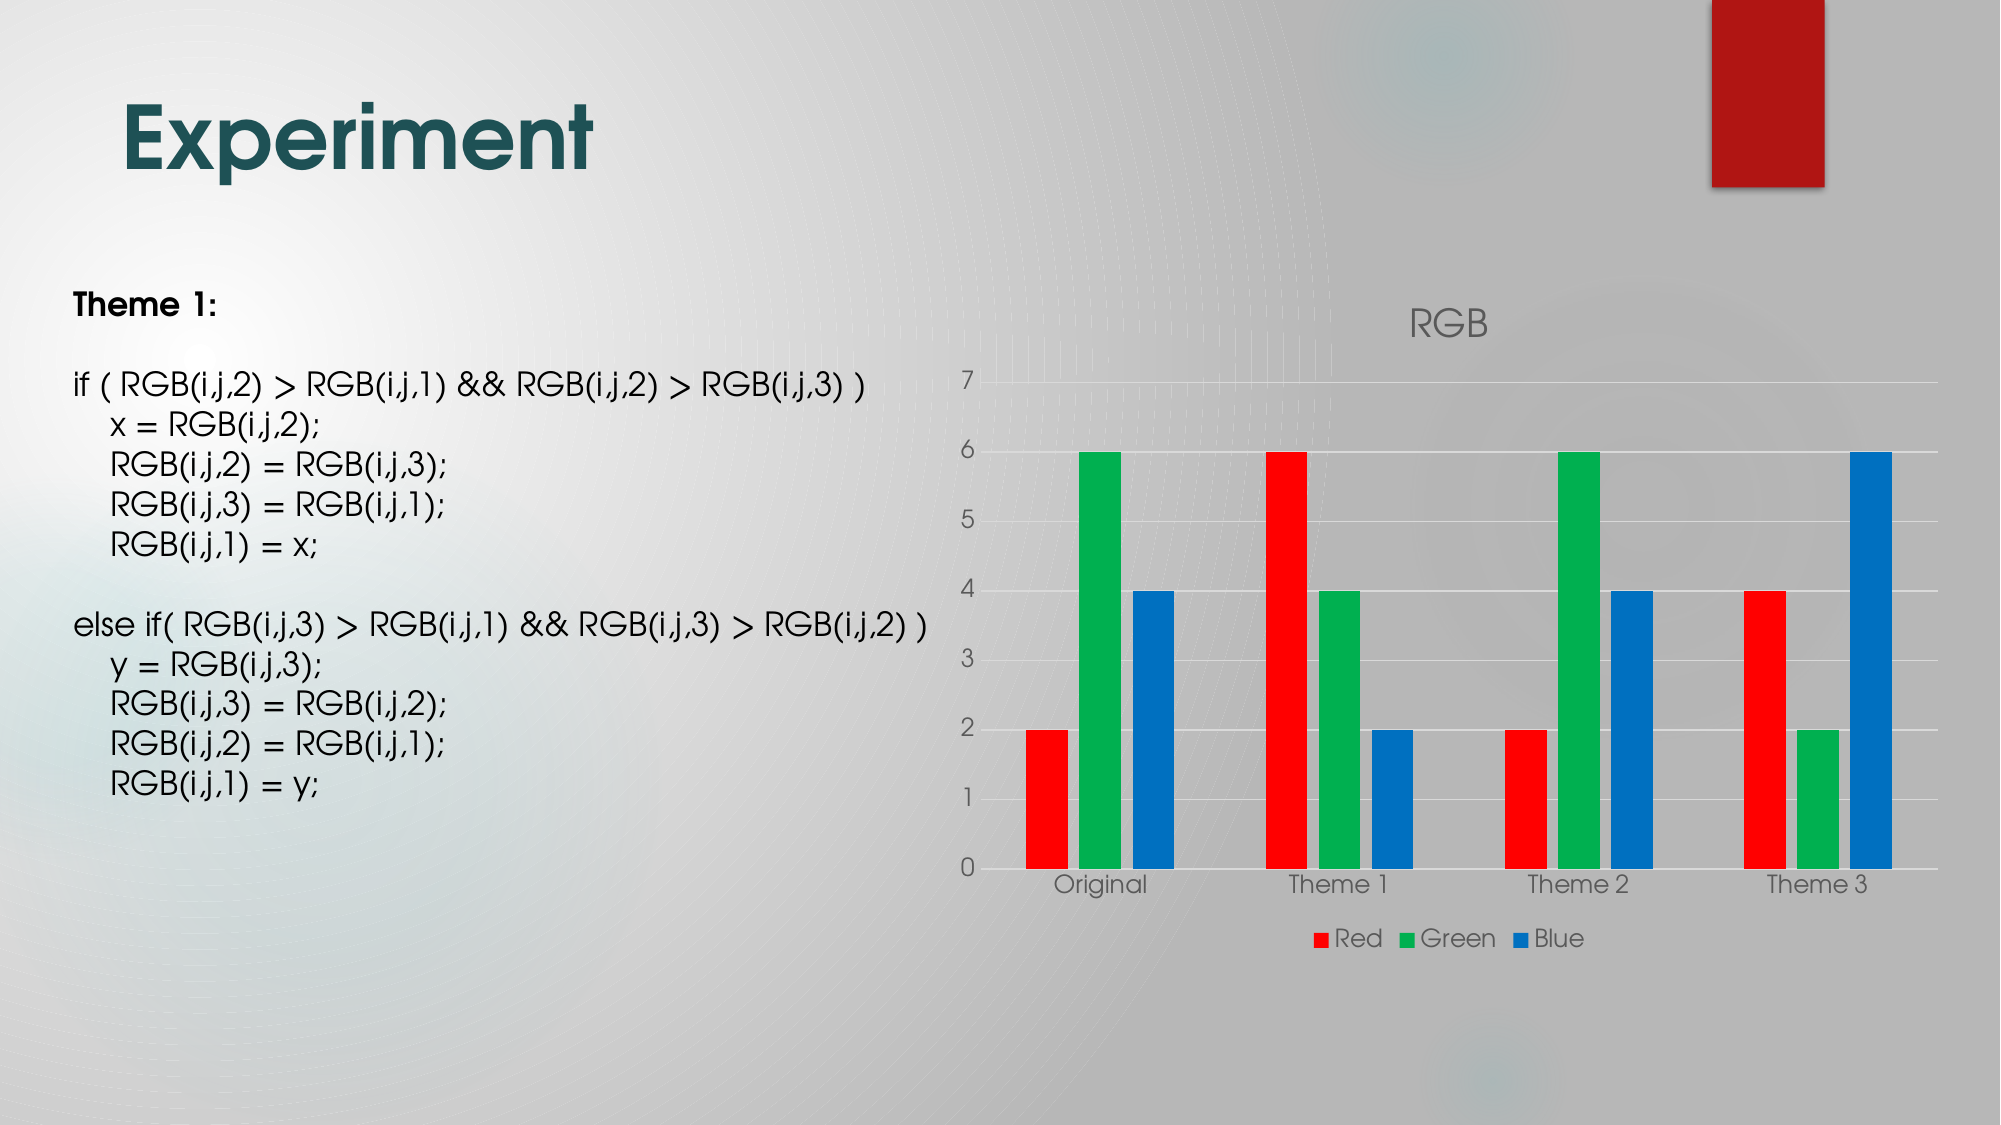

# Experiment
Theme 1:

if ( RGB(i,j,2) > RGB(i,j,1) && RGB(i,j,2) > RGB(i,j,3) )
    x = RGB(i,j,2);
    RGB(i,j,2) = RGB(i,j,3);
    RGB(i,j,3) = RGB(i,j,1);
    RGB(i,j,1) = x;

else if( RGB(i,j,3) > RGB(i,j,1) && RGB(i,j,3) > RGB(i,j,2) )
    y = RGB(i,j,3);
    RGB(i,j,3) = RGB(i,j,2);
    RGB(i,j,2) = RGB(i,j,1);
    RGB(i,j,1) = y;

### Chart: RGB

| Category | Red | Green | Blue |
|---|---|---|---|
| Original | 2.0 | 6.0 | 4.0 |
| Theme 1 | 6.0 | 4.0 | 2.0 |
| Theme 2 | 2.0 | 6.0 | 4.0 |
| Theme 3 | 4.0 | 2.0 | 6.0 |